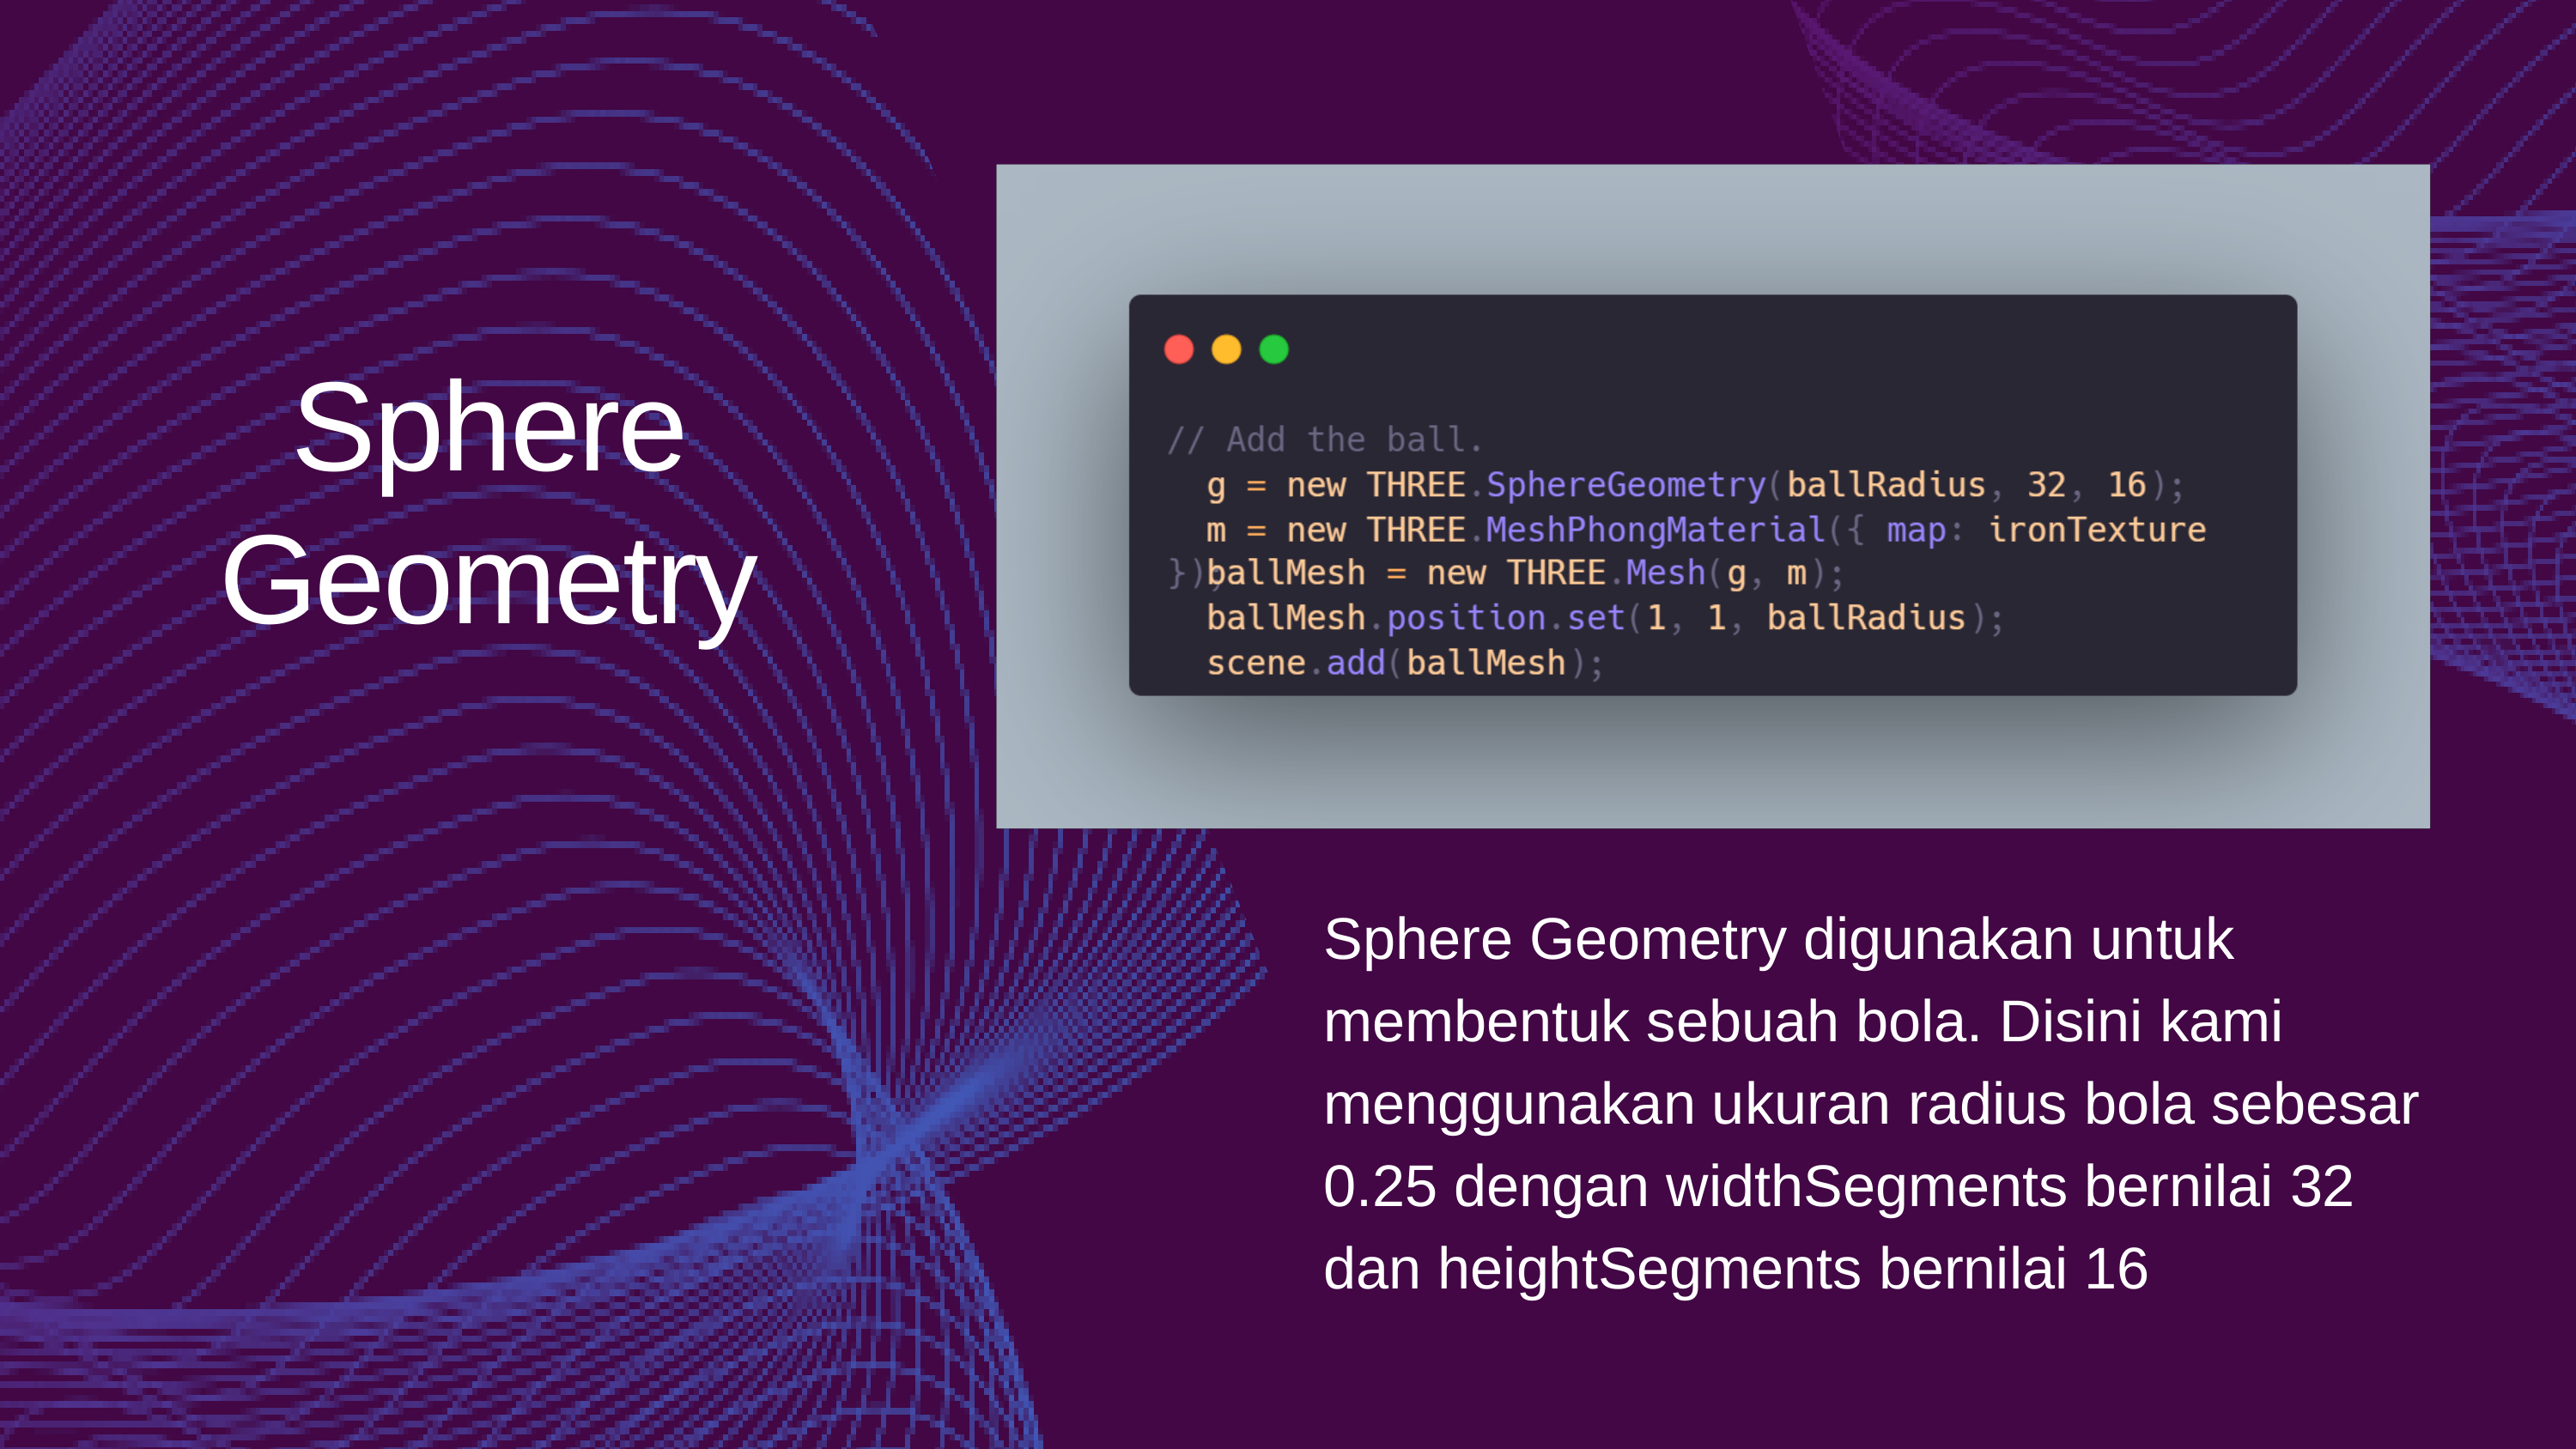

Sphere Geometry
Sphere Geometry digunakan untuk membentuk sebuah bola. Disini kami menggunakan ukuran radius bola sebesar 0.25 dengan widthSegments bernilai 32 dan heightSegments bernilai 16